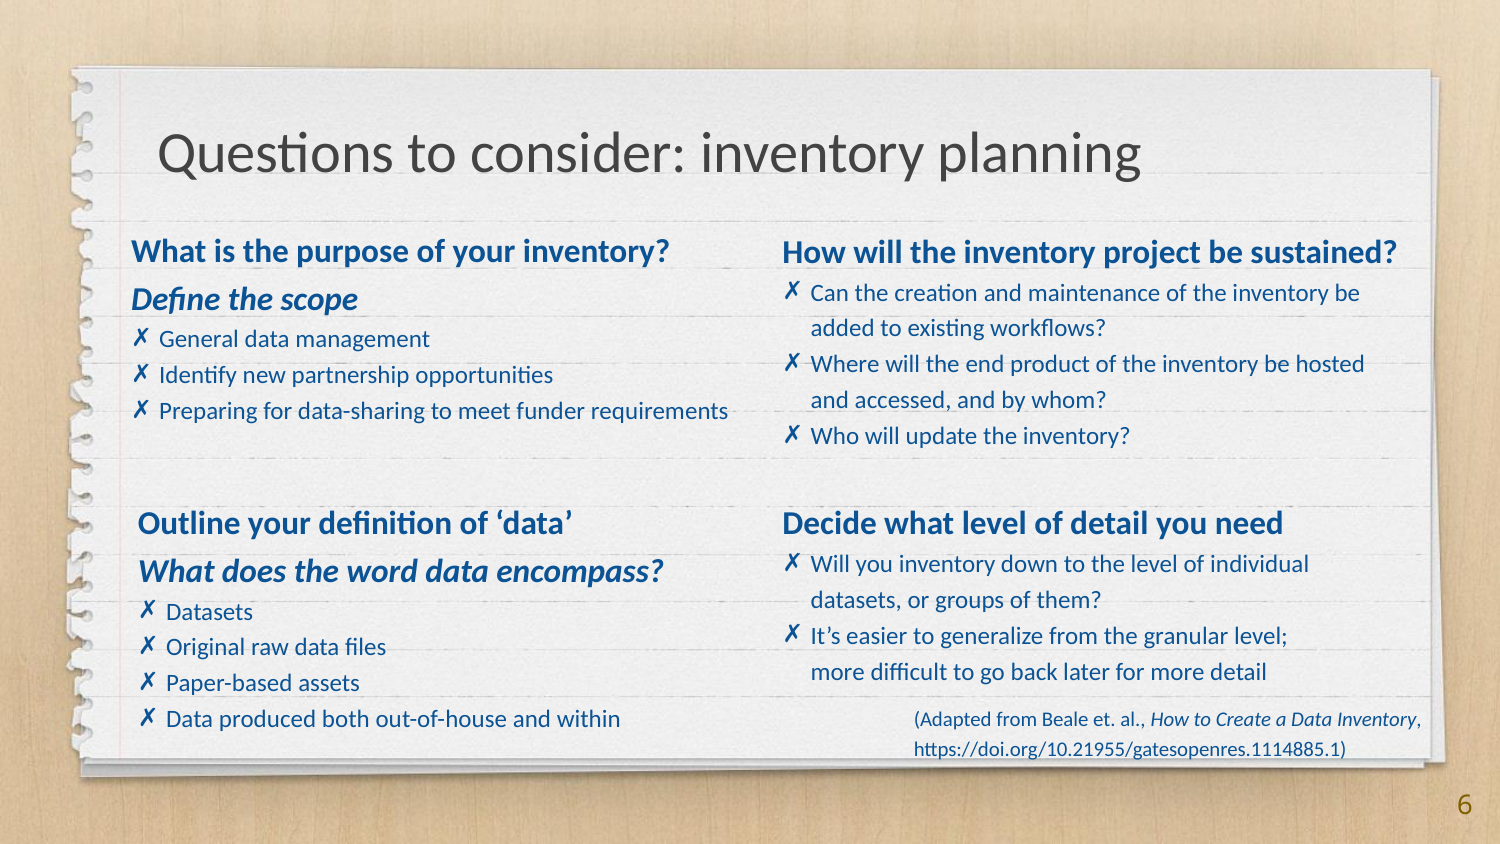

# Questions to consider: inventory planning
What is the purpose of your inventory?
Define the scope
General data management
Identify new partnership opportunities
Preparing for data-sharing to meet funder requirements

How will the inventory project be sustained?
Can the creation and maintenance of the inventory be added to existing workflows?
Where will the end product of the inventory be hosted and accessed, and by whom?
Who will update the inventory?
Outline your definition of ‘data’
What does the word data encompass?
Datasets
Original raw data files
Paper-based assets
Data produced both out-of-house and within
Decide what level of detail you need
Will you inventory down to the level of individual datasets, or groups of them?
It’s easier to generalize from the granular level; more difficult to go back later for more detail
(Adapted from Beale et. al., How to Create a Data Inventory, https://doi.org/10.21955/gatesopenres.1114885.1)

6